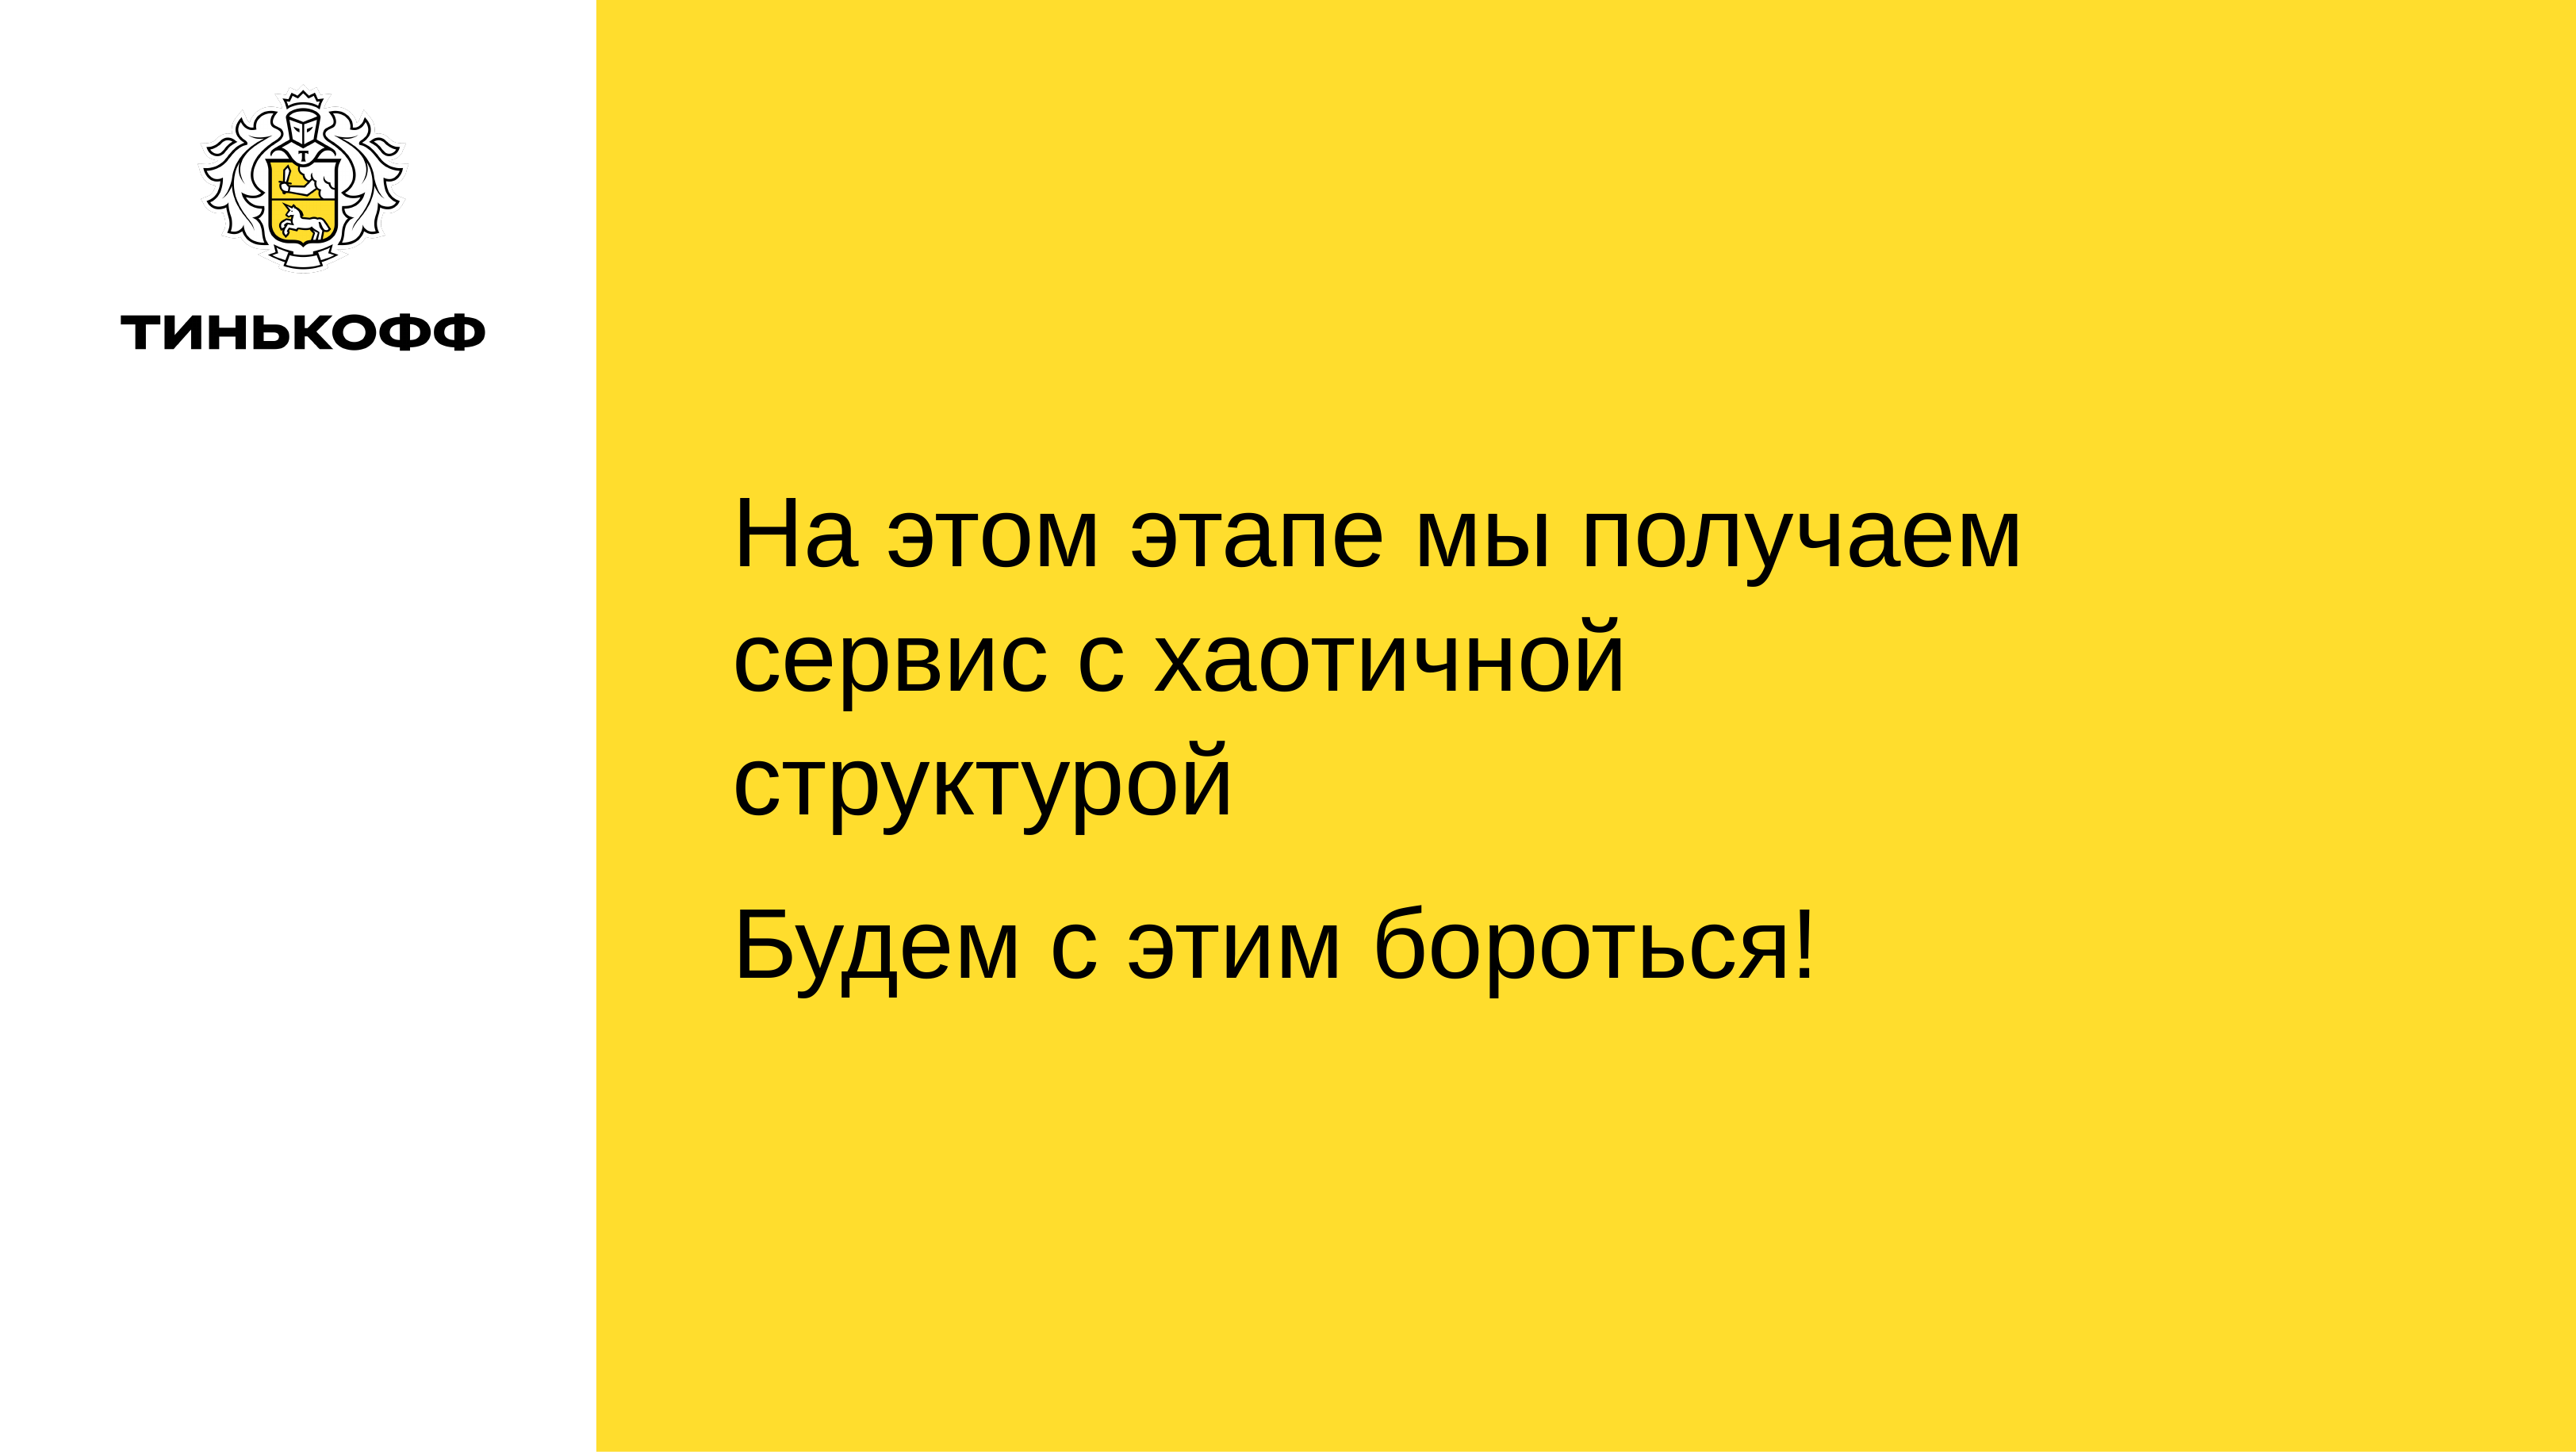

На этом этапе мы получаем сервис с хаотичной структурой
Будем с этим бороться!